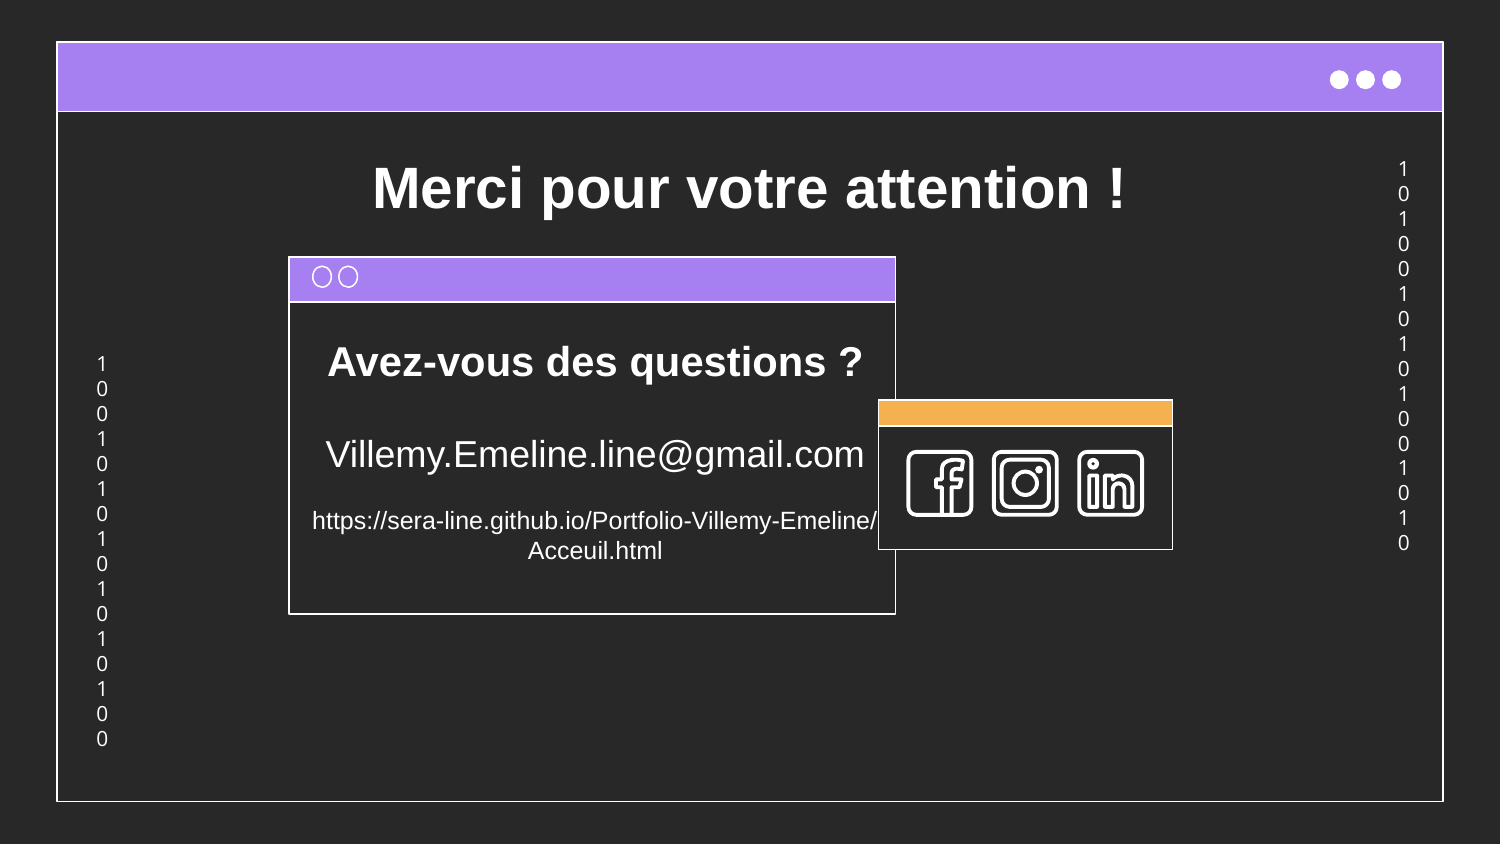

# Merci pour votre attention !

Avez-vous des questions ?

Villemy.Emeline.line@gmail.com
https://sera-line.github.io/Portfolio-Villemy-Emeline/Acceuil.html